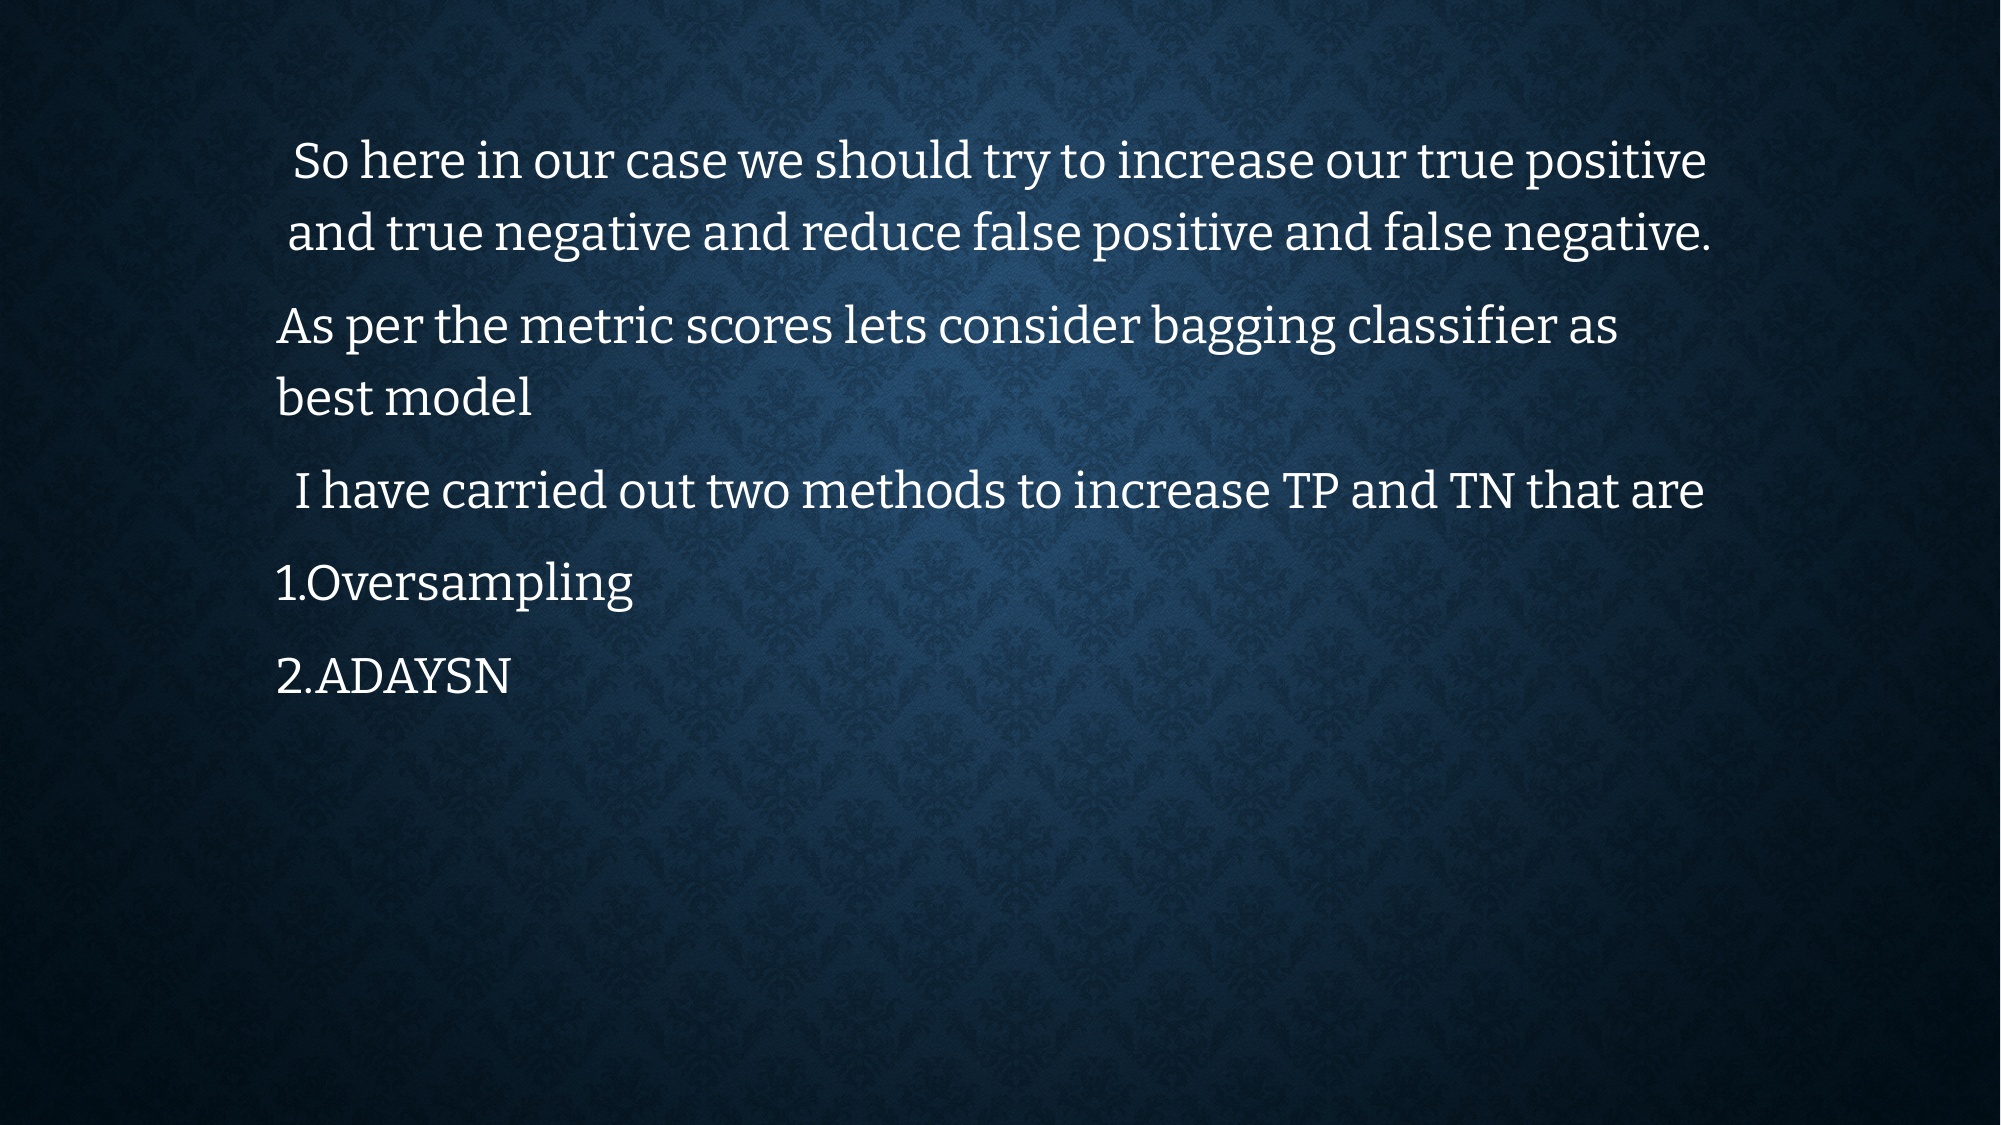

So here in our case we should try to increase our true positive and true negative and reduce false positive and false negative.
As per the metric scores lets consider bagging classifier as best model
I have carried out two methods to increase TP and TN that are
1.Oversampling
2.ADAYSN